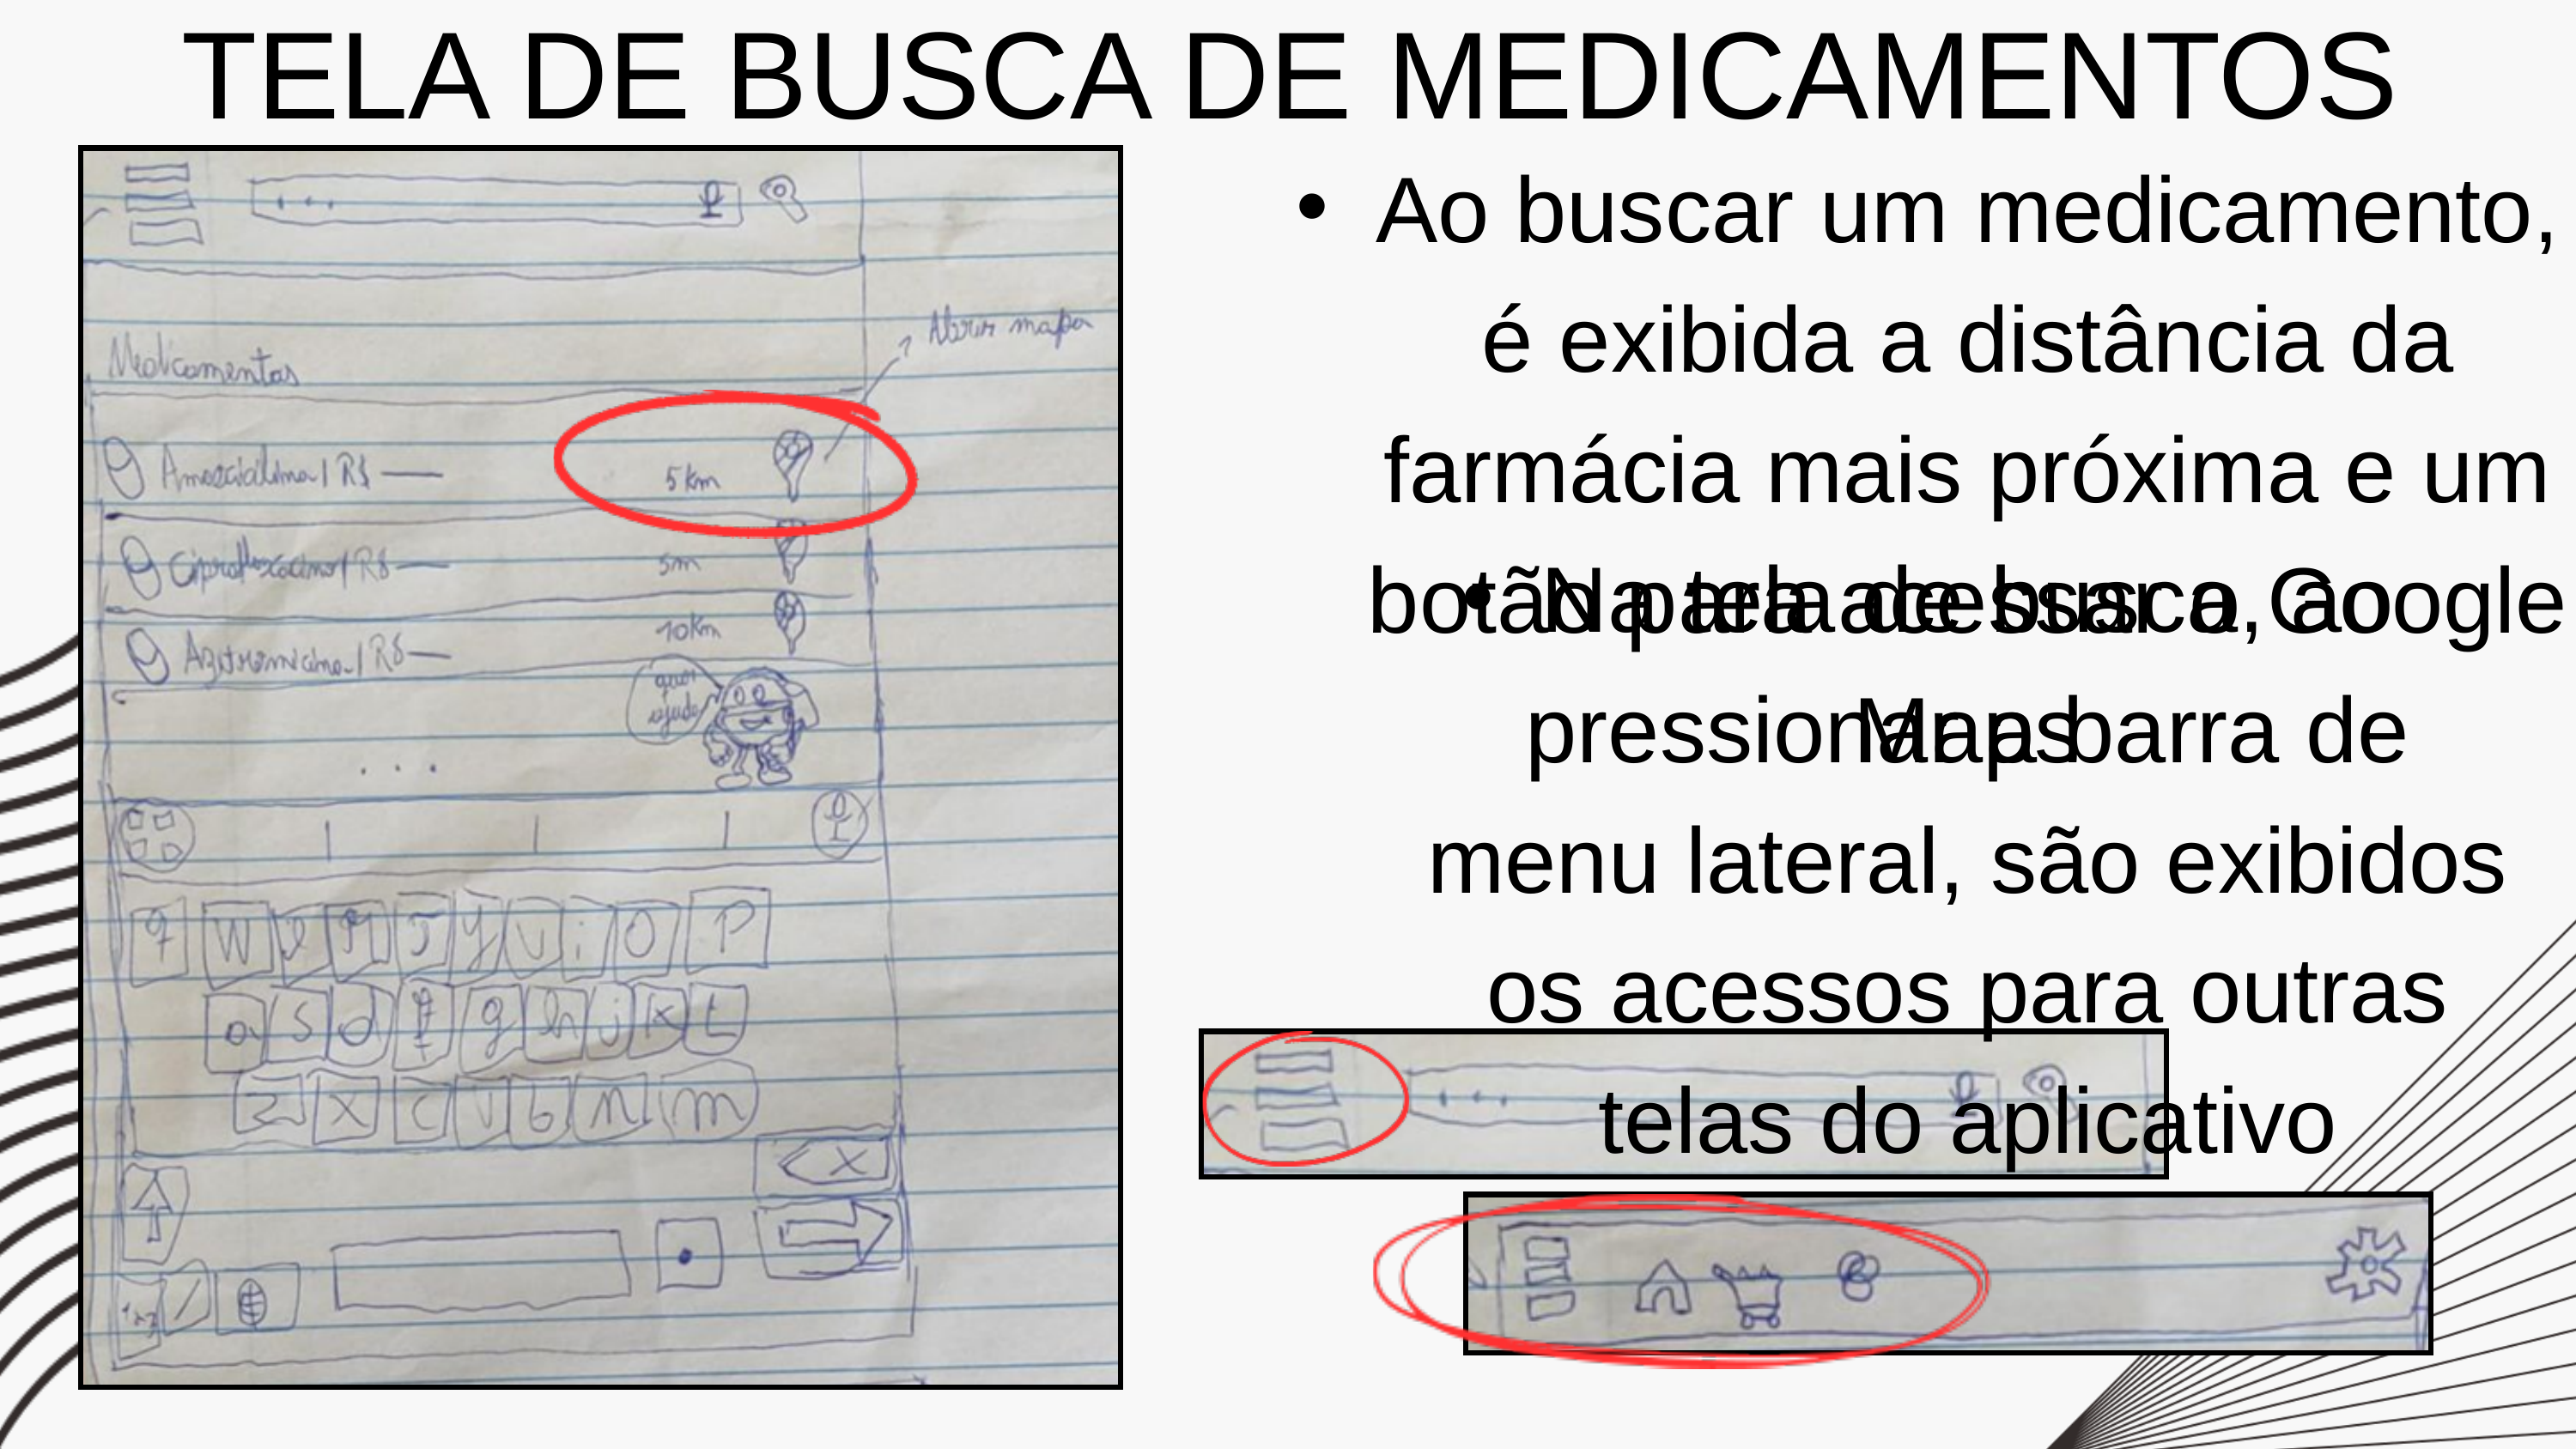

TELA DE BUSCA DE MEDICAMENTOS
Ao buscar um medicamento, é exibida a distância da farmácia mais próxima e um botão para acessar o Google Maps

Na tela de busca, ao pressionar a barra de menu lateral, são exibidos os acessos para outras telas do aplicativo